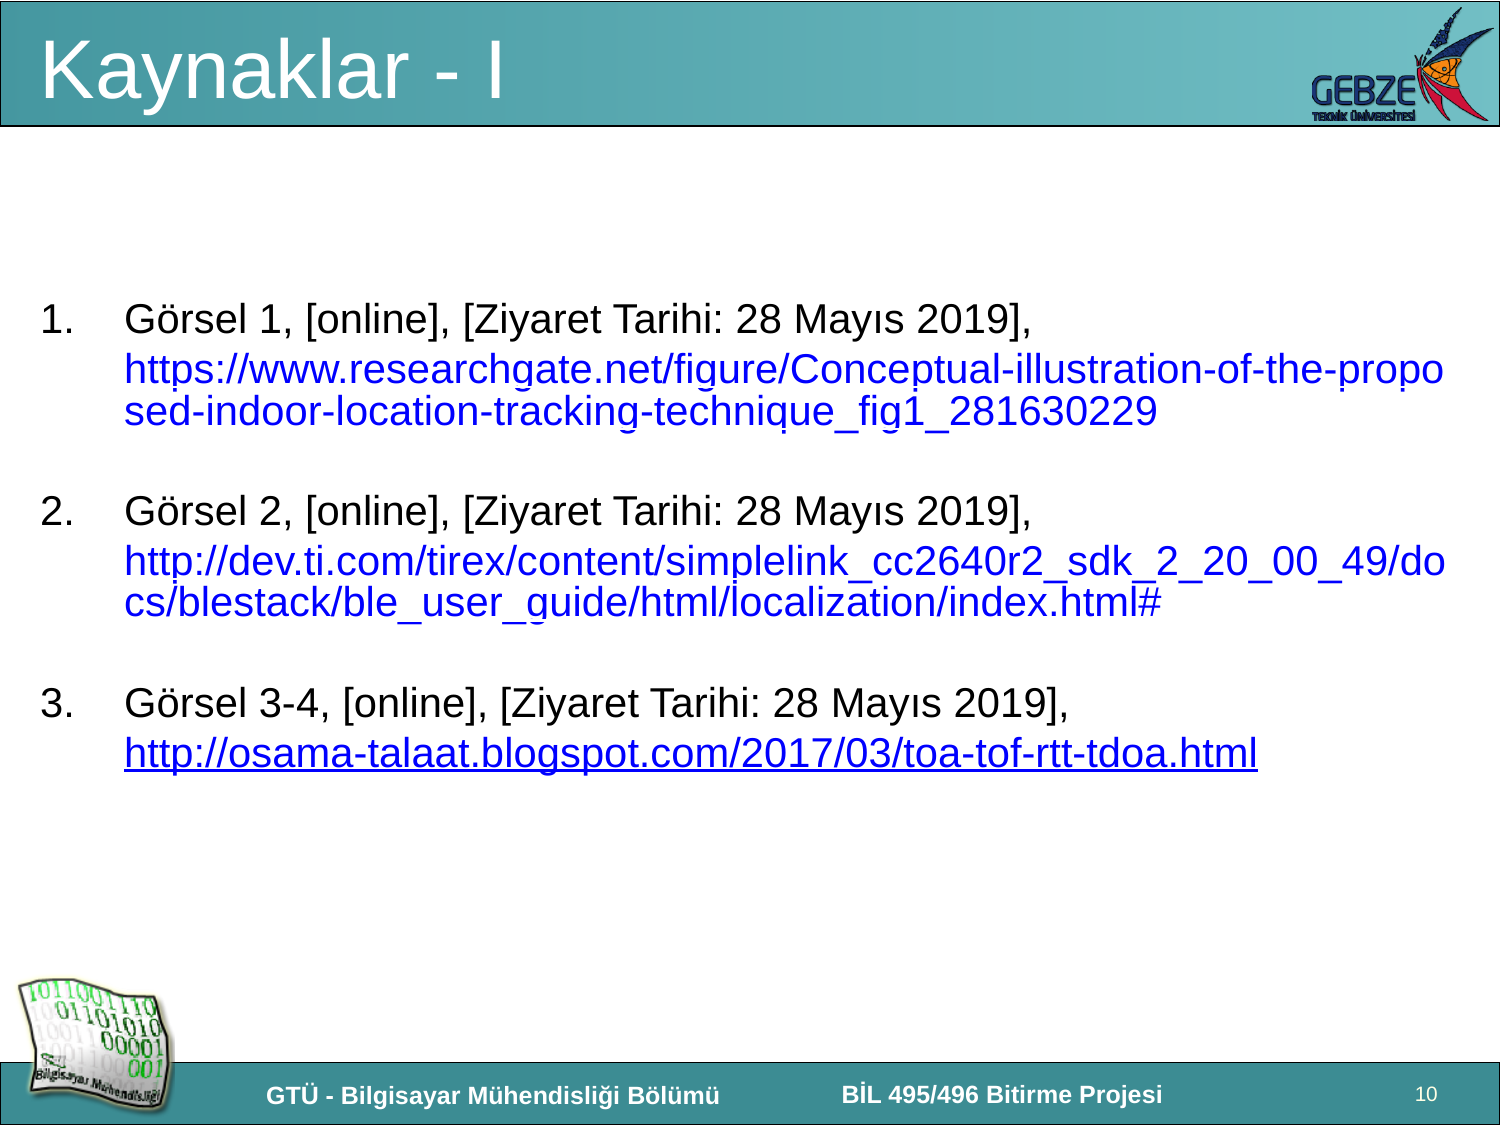

Kaynaklar - I
Görsel 1, [online], [Ziyaret Tarihi: 28 Mayıs 2019],  https://www.researchgate.net/figure/Conceptual-illustration-of-the-proposed-indoor-location-tracking-technique_fig1_281630229

Görsel 2, [online], [Ziyaret Tarihi: 28 Mayıs 2019], http://dev.ti.com/tirex/content/simplelink_cc2640r2_sdk_2_20_00_49/docs/blestack/ble_user_guide/html/localization/index.html#

Görsel 3-4, [online], [Ziyaret Tarihi: 28 Mayıs 2019],
http://osama-talaat.blogspot.com/2017/03/toa-tof-rtt-tdoa.html

10